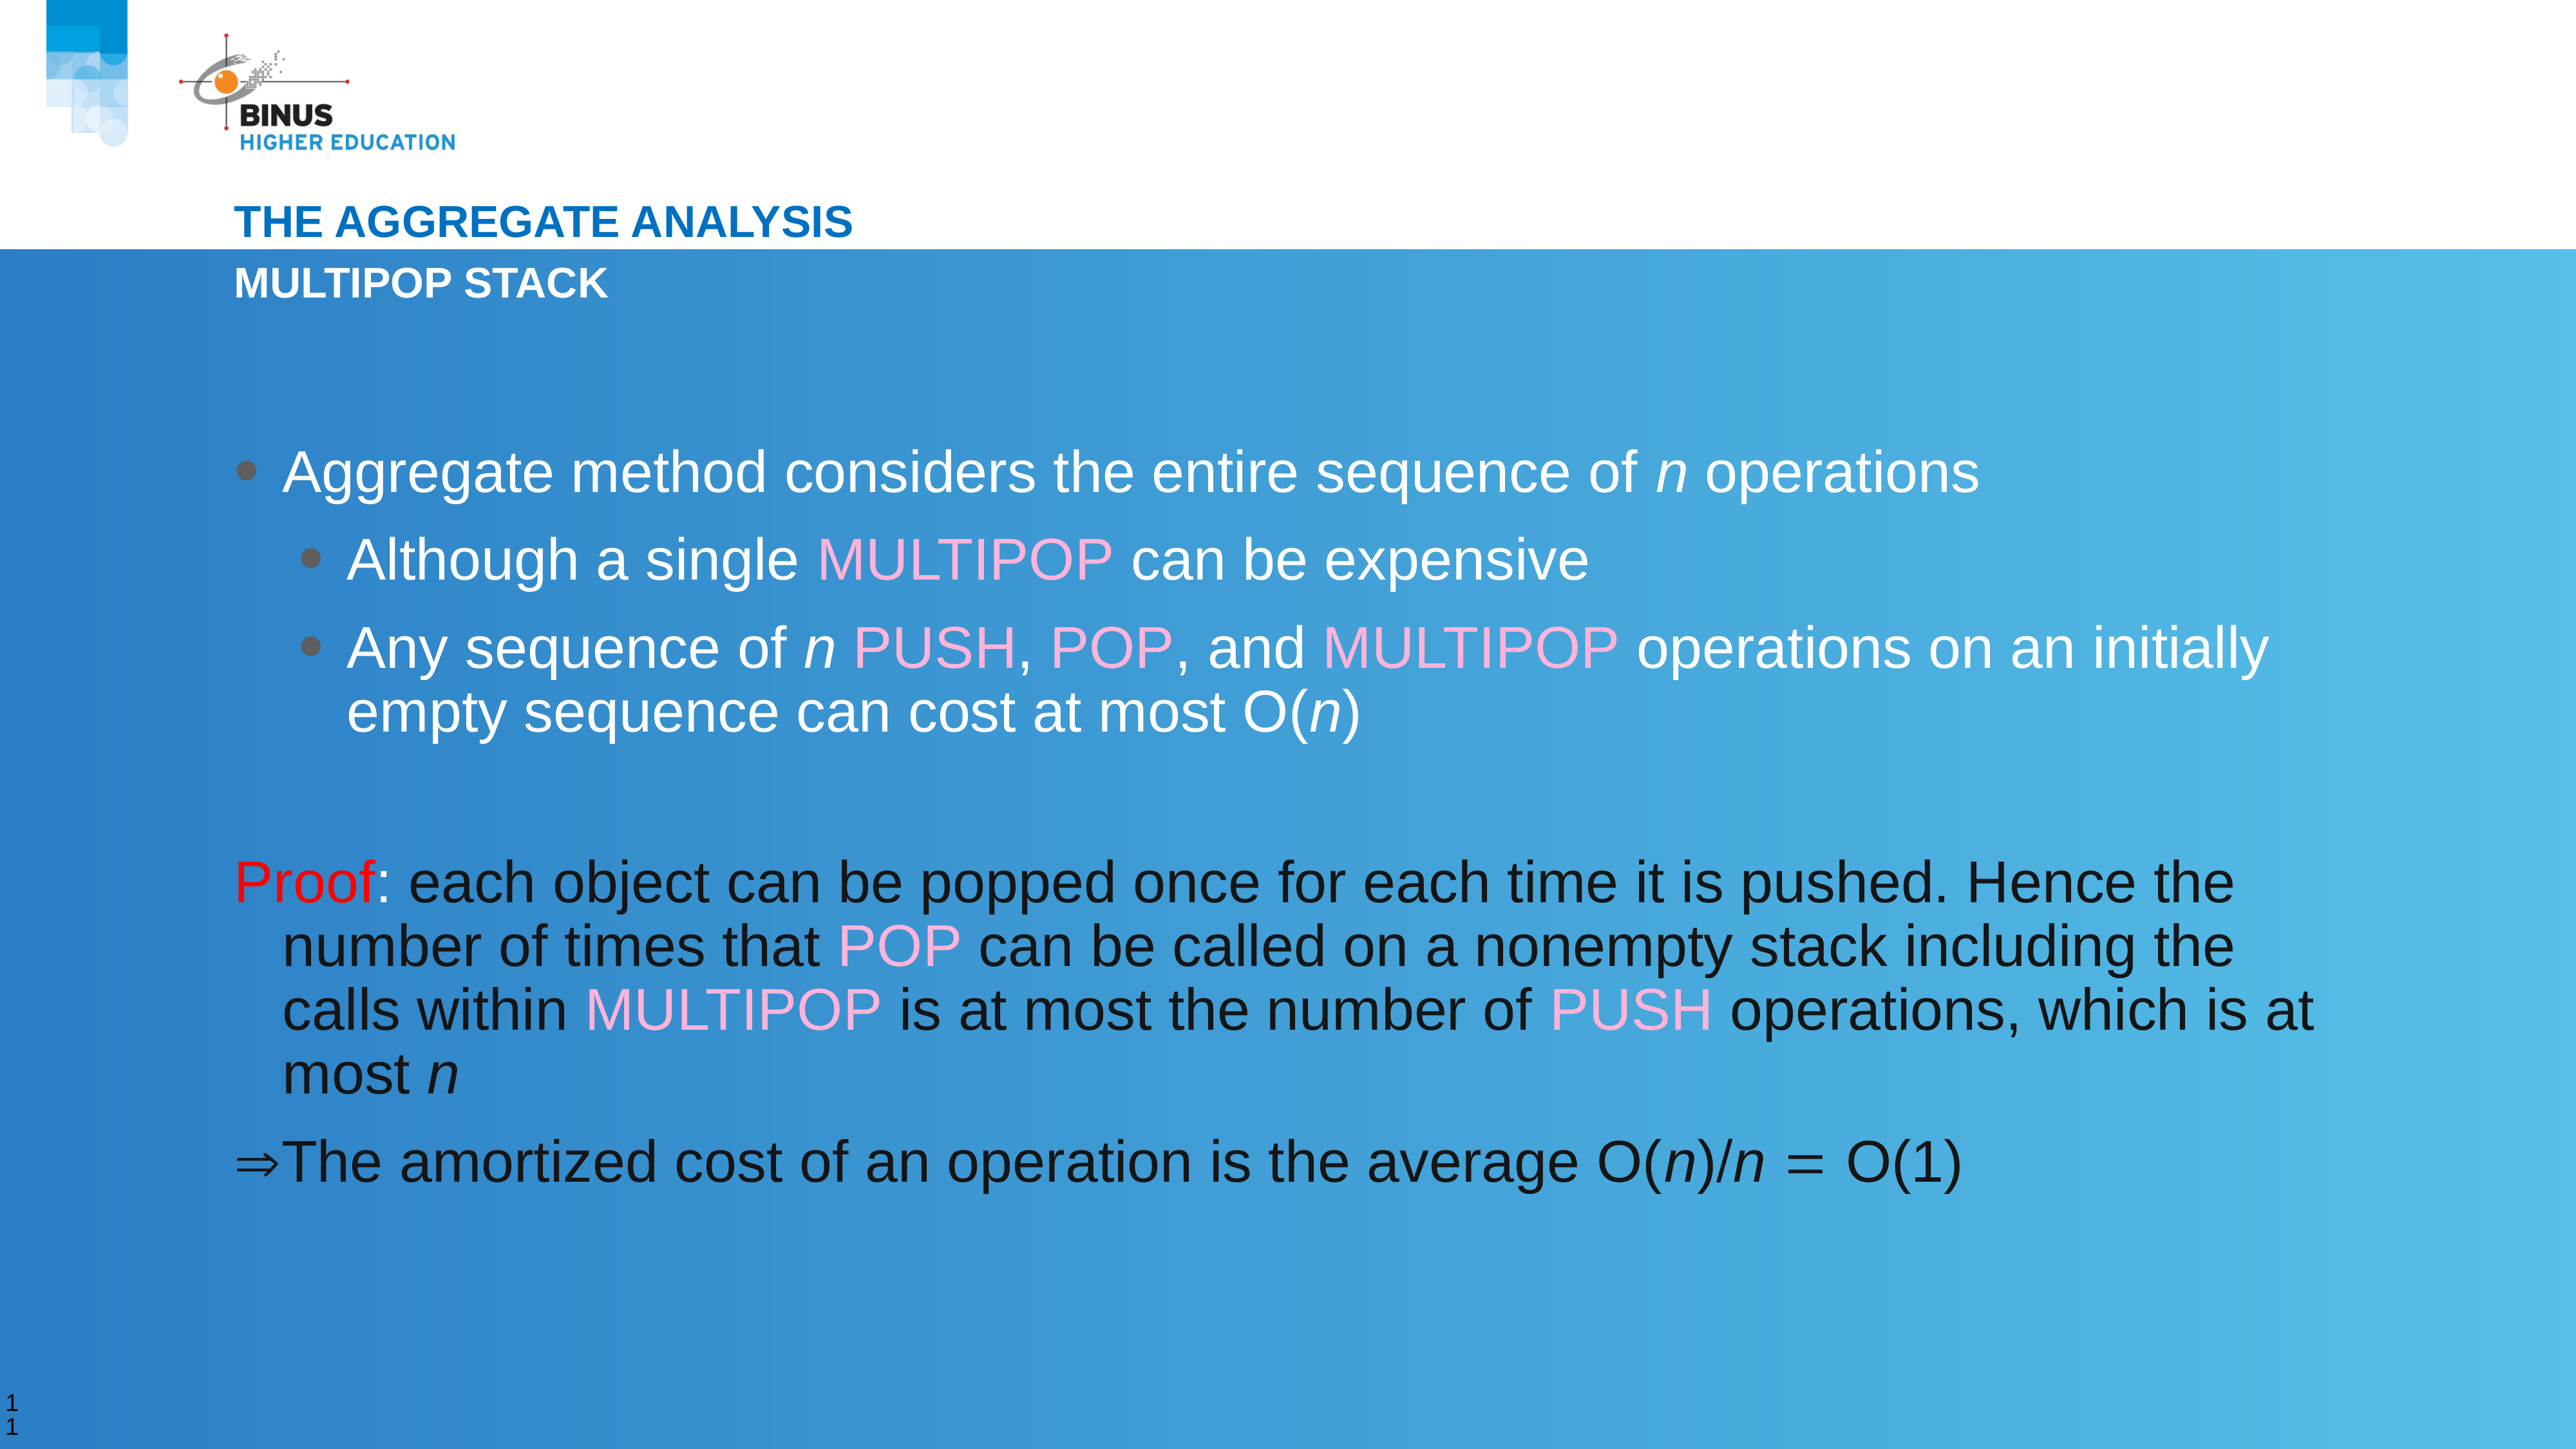

# The Aggregate Analysis
Multipop stack
Aggregate method considers the entire sequence of n operations
Although a single MULTIPOP can be expensive
Any sequence of n PUSH, POP, and MULTIPOP operations on an initially empty sequence can cost at most O(n)

Proof: each object can be popped once for each time it is pushed. Hence the number of times that POP can be called on a nonempty stack including the calls within MULTIPOP is at most the number of PUSH operations, which is at most n
⇒The amortized cost of an operation is the average O(n)/n = O(1)

11